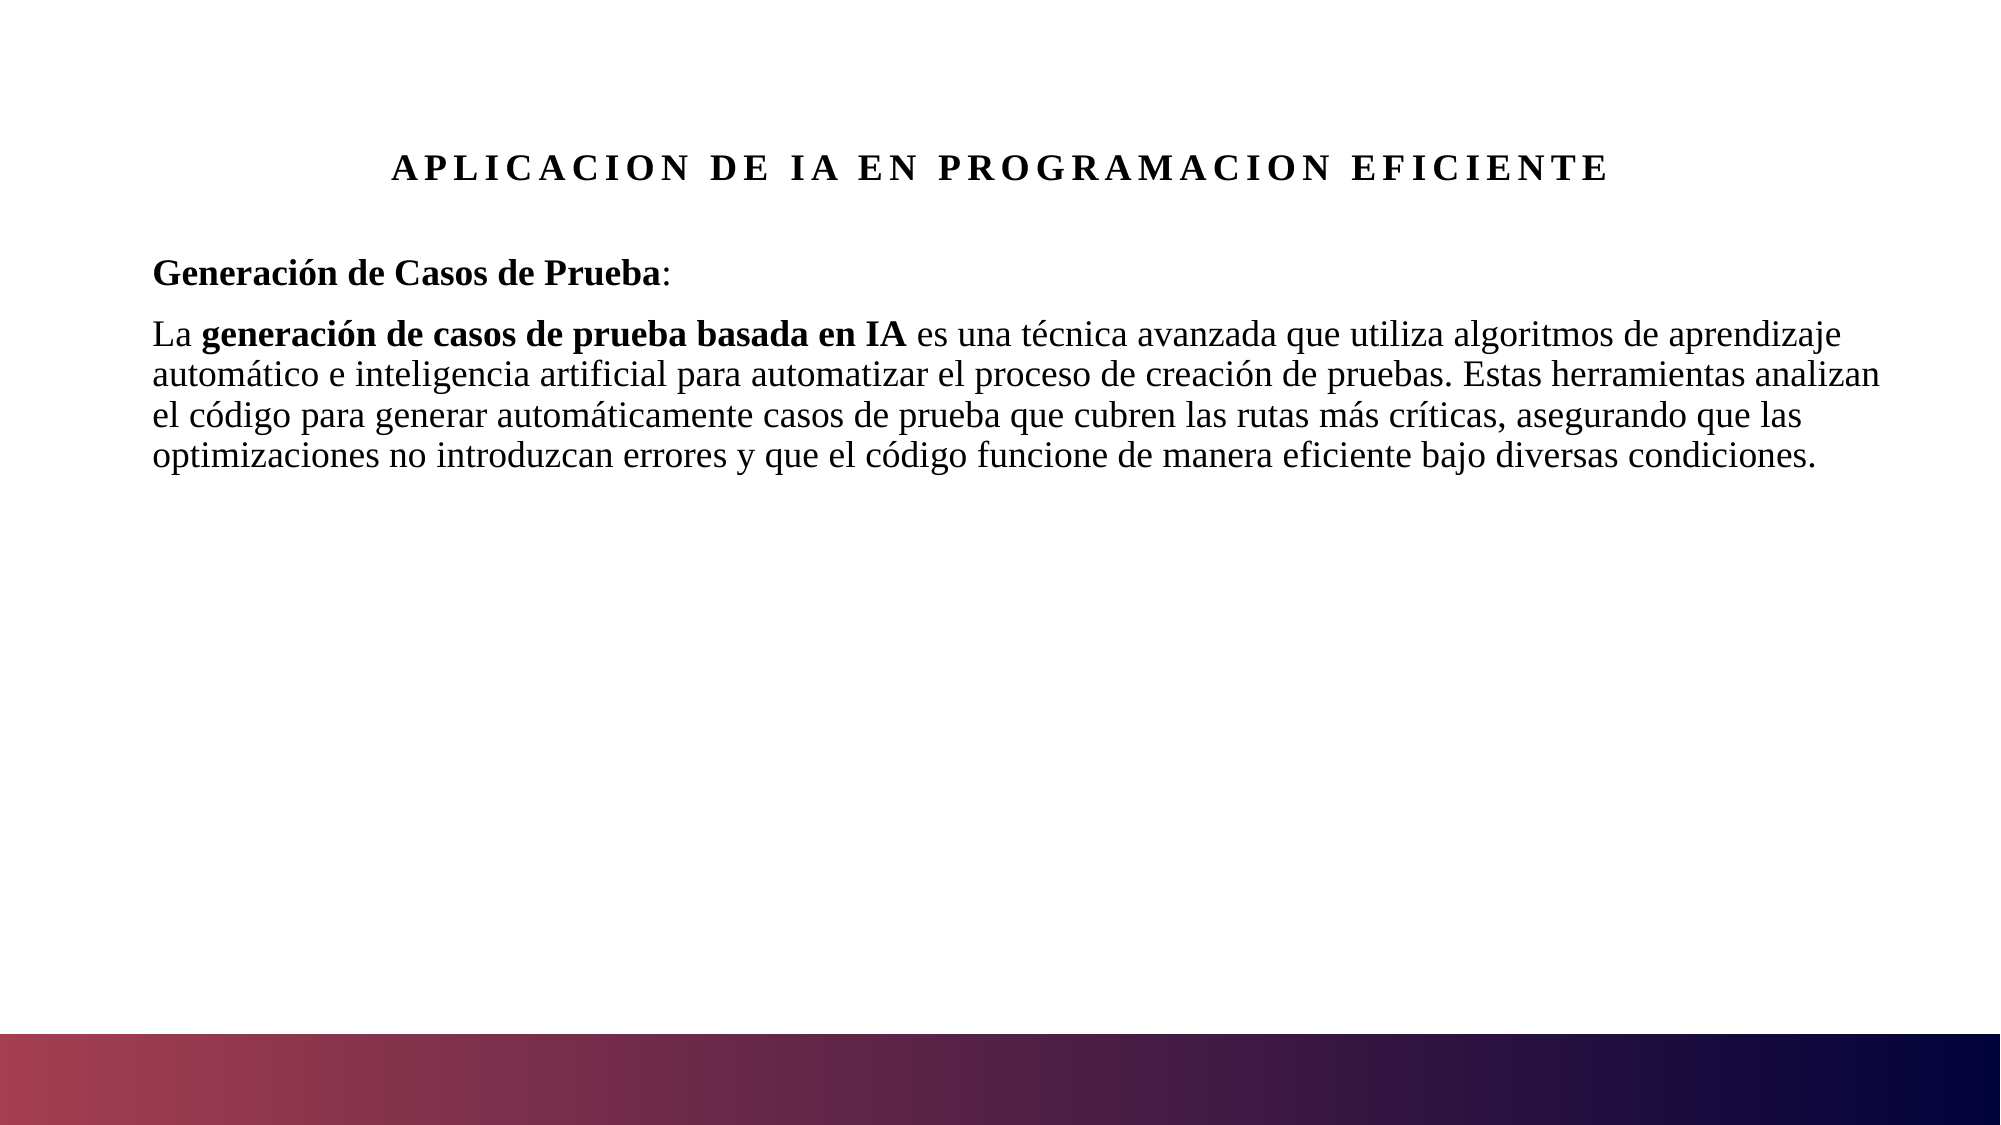

# Aplicacion de IA en programacion eficiente
Generación de Casos de Prueba:
La generación de casos de prueba basada en IA es una técnica avanzada que utiliza algoritmos de aprendizaje automático e inteligencia artificial para automatizar el proceso de creación de pruebas. Estas herramientas analizan el código para generar automáticamente casos de prueba que cubren las rutas más críticas, asegurando que las optimizaciones no introduzcan errores y que el código funcione de manera eficiente bajo diversas condiciones.